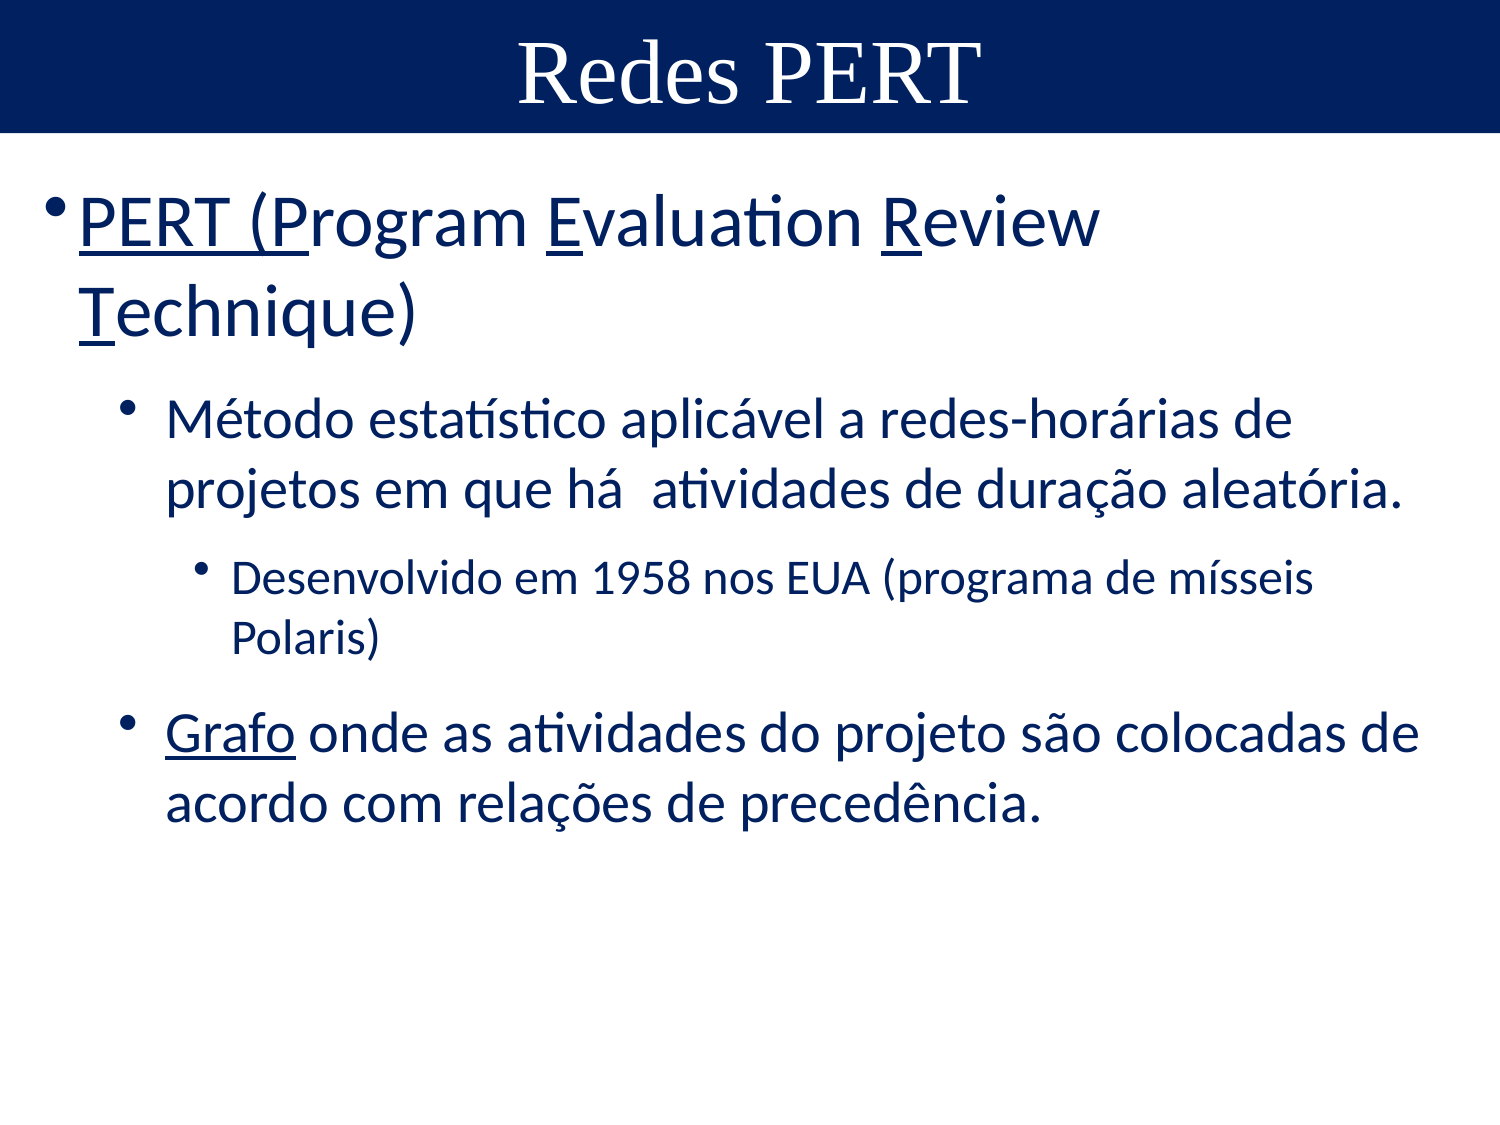

Redes PERT
PERT (Program Evaluation Review Technique)
Método estatístico aplicável a redes-horárias de projetos em que há  atividades de duração aleatória.
Desenvolvido em 1958 nos EUA (programa de mísseis Polaris)
Grafo onde as atividades do projeto são colocadas de acordo com relações de precedência.